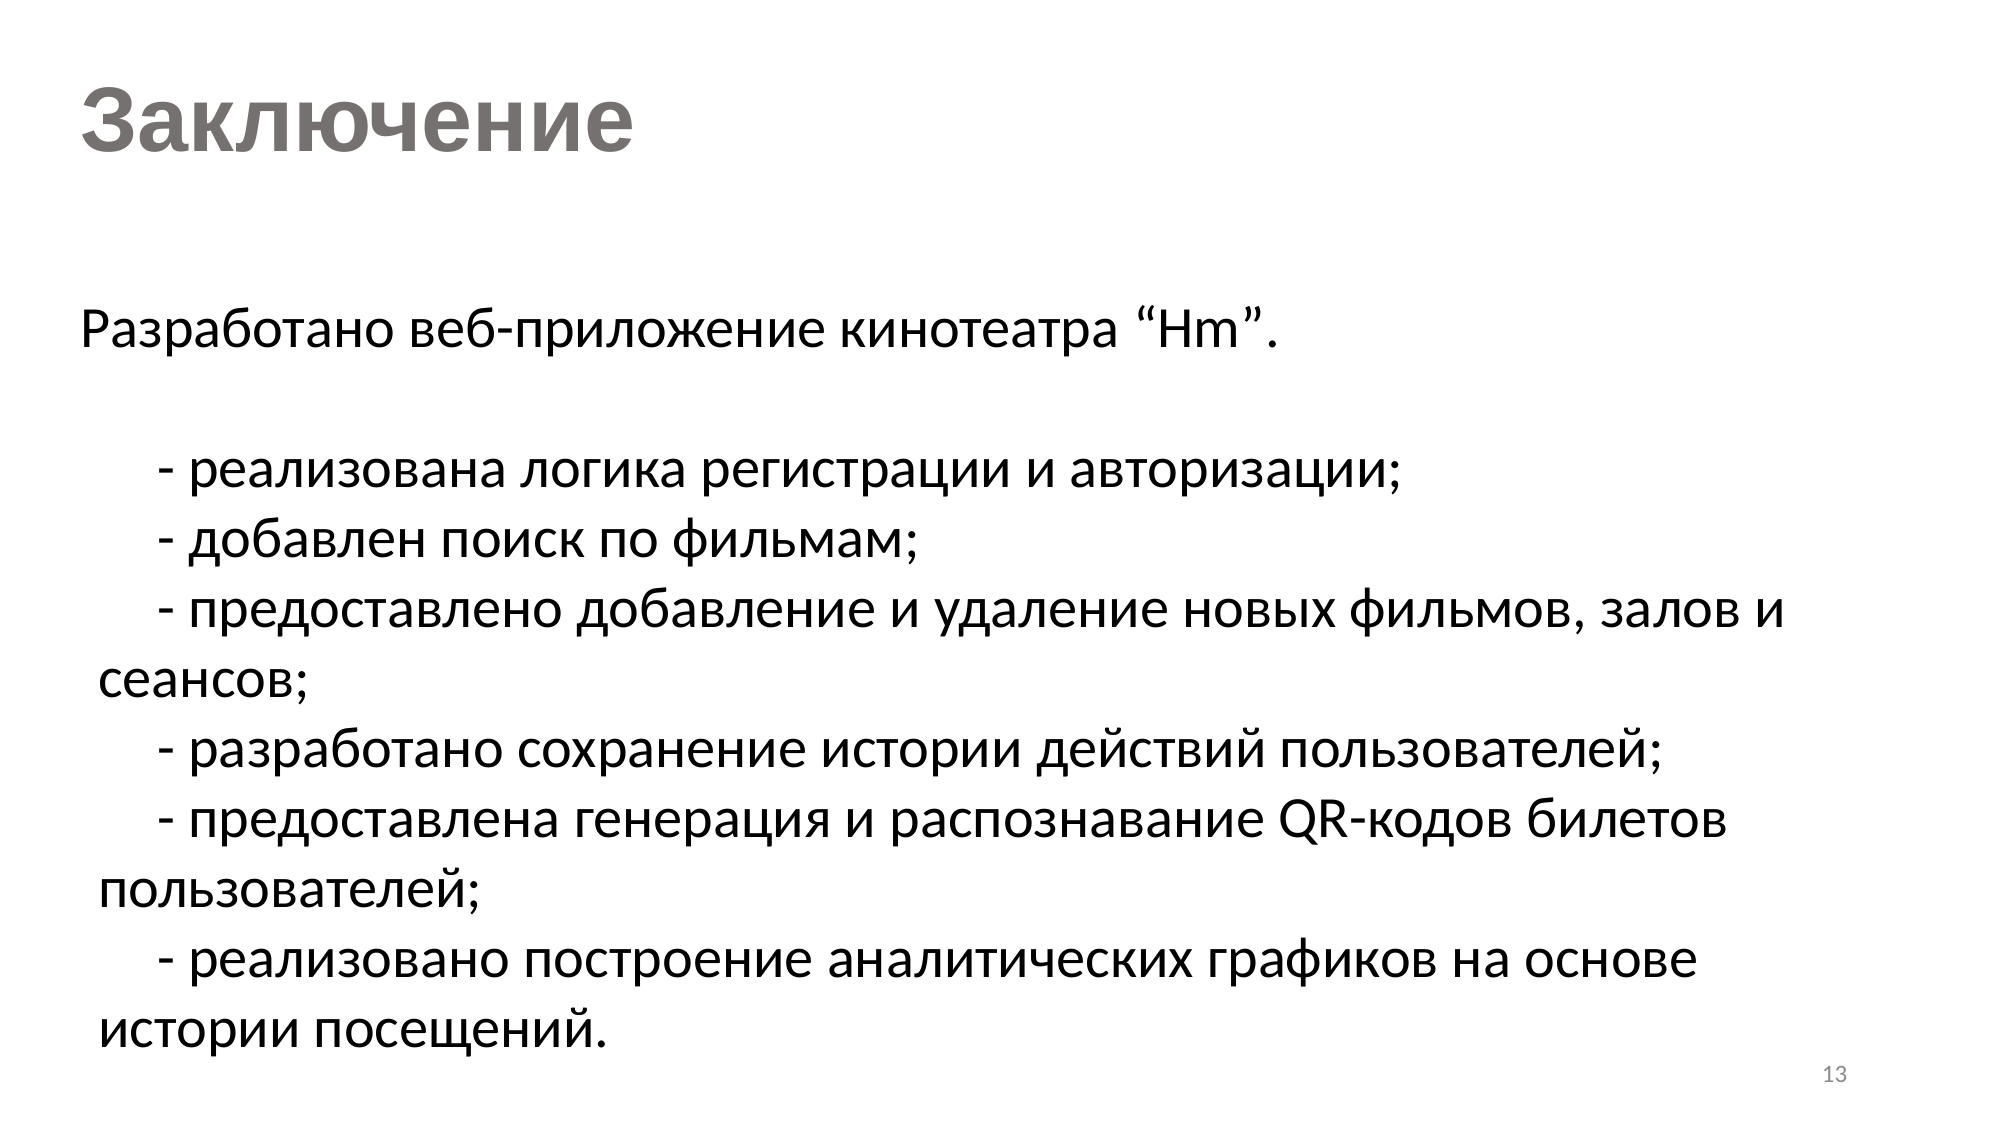

Заключение
Разработано веб-приложение кинотеатра “Hm”.

- реализована логика регистрации и авторизации;
- добавлен поиск по фильмам;
- предоставлено добавление и удаление новых фильмов, залов и сеансов;
- разработано сохранение истории действий пользователей;
- предоставлена генерация и распознавание QR-кодов билетов пользователей;
- реализовано построение аналитических графиков на основе истории посещений.
13